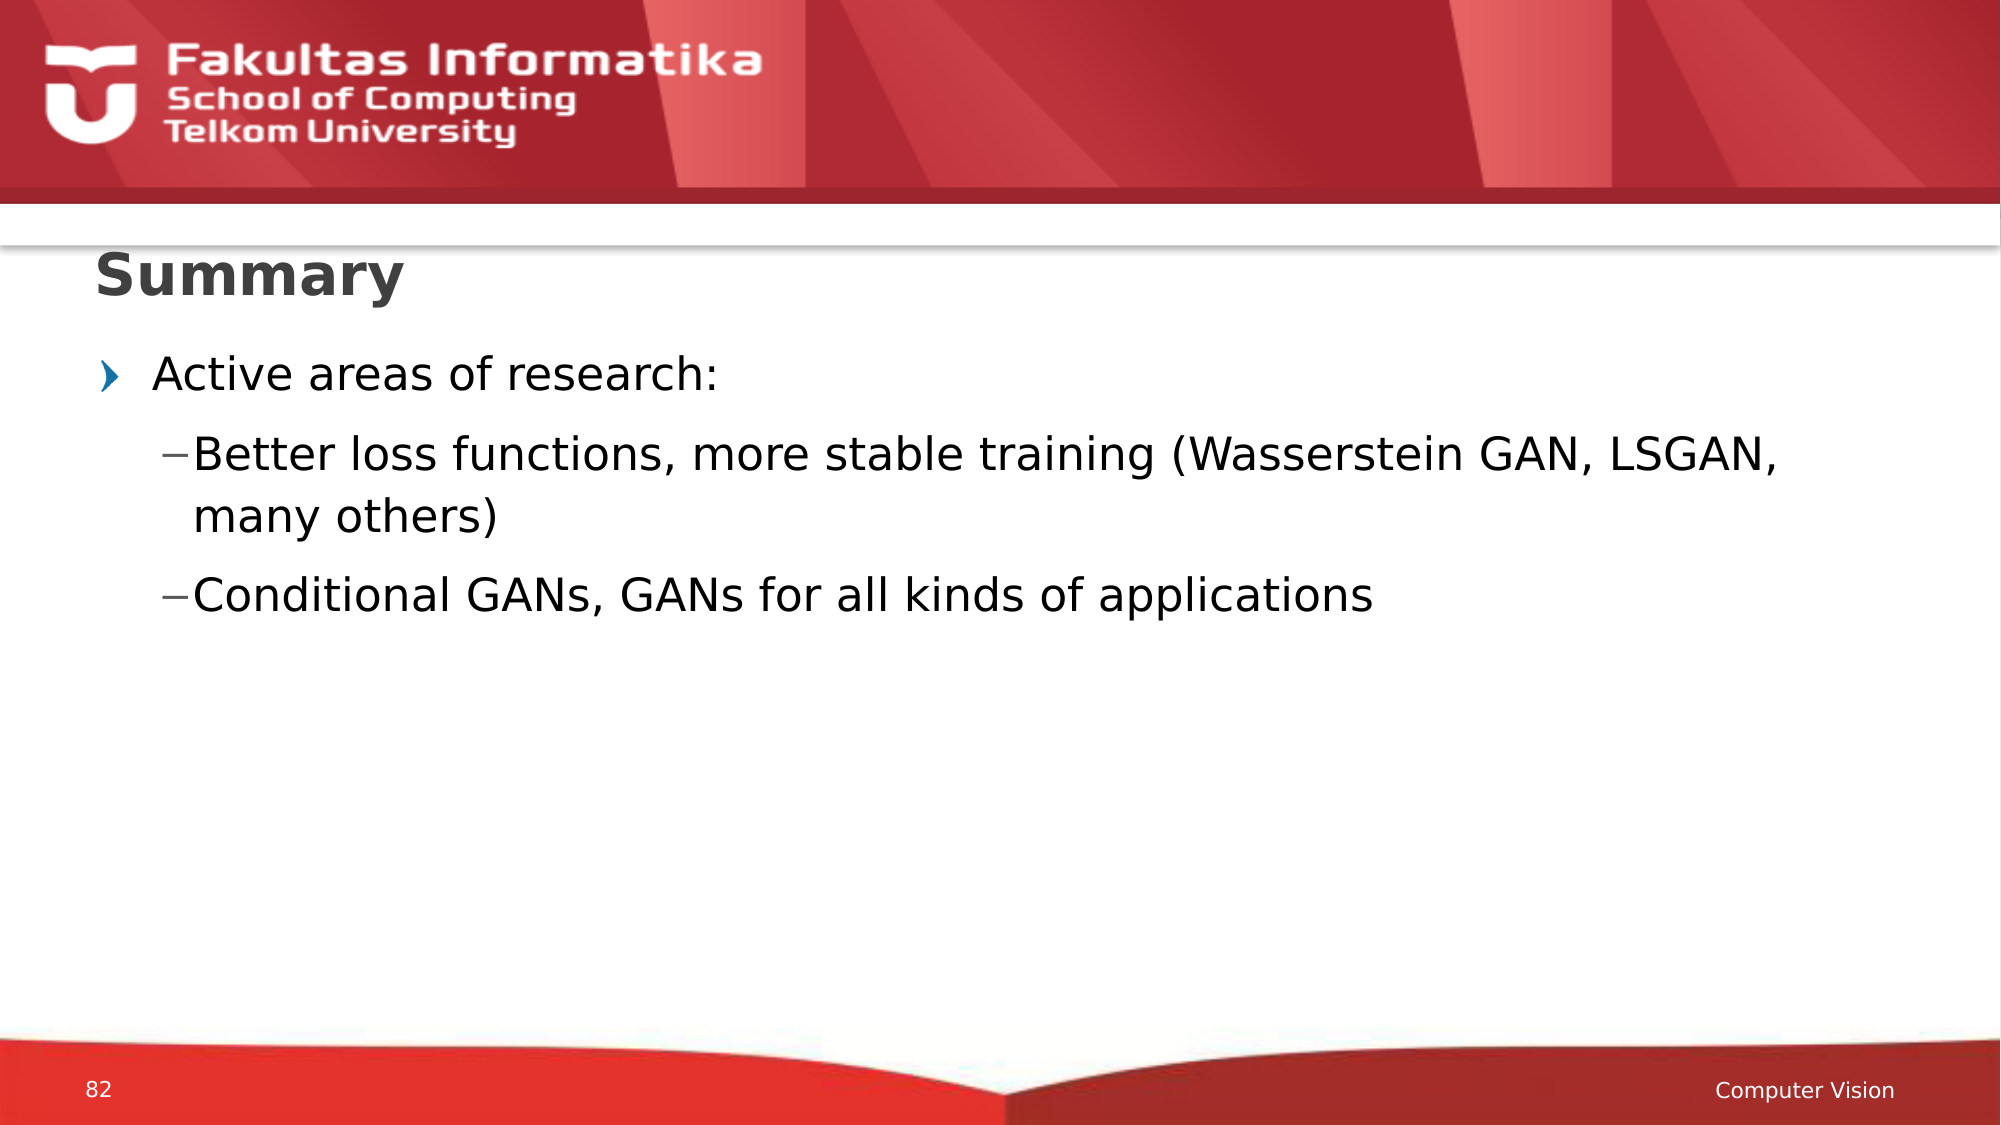

# Summary
Active areas of research:
Better loss functions, more stable training (Wasserstein GAN, LSGAN, many others)
Conditional GANs, GANs for all kinds of applications
Computer Vision
82